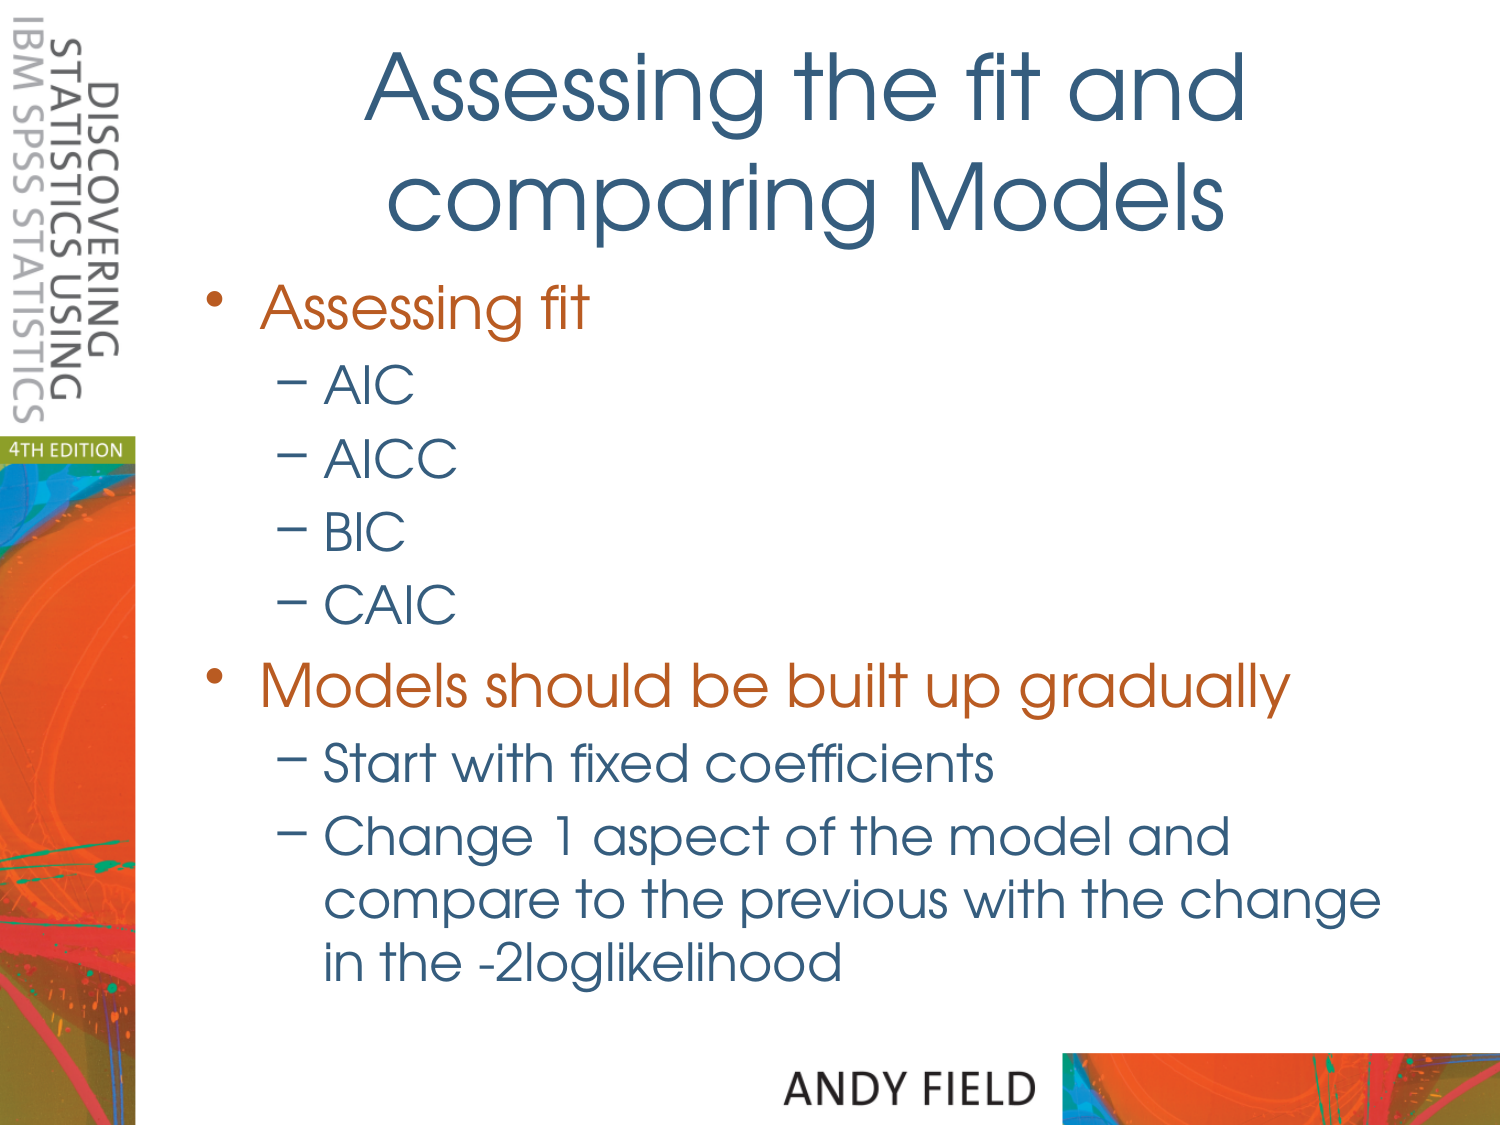

# Assessing the fit and comparing Models
Assessing fit
AIC
AICC
BIC
CAIC
Models should be built up gradually
Start with fixed coefficients
Change 1 aspect of the model and compare to the previous with the change in the -2loglikelihood